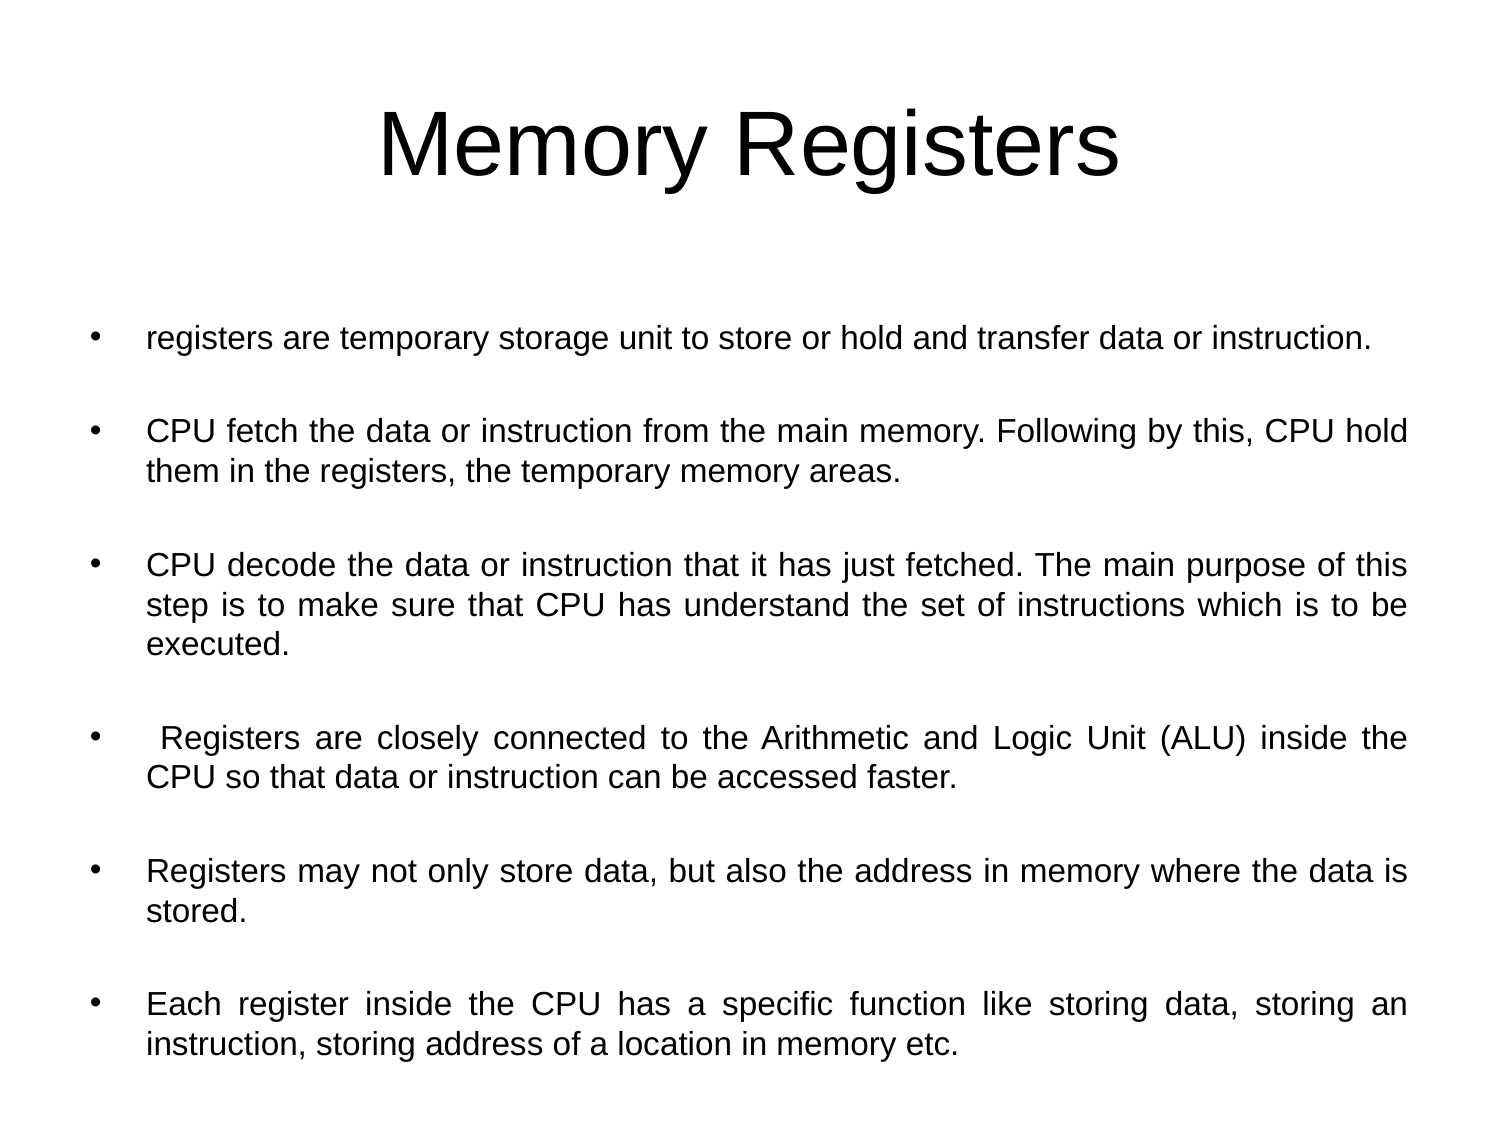

# Memory Registers

registers are temporary storage unit to store or hold and transfer data or instruction.

CPU fetch the data or instruction from the main memory. Following by this, CPU hold them in the registers, the temporary memory areas.

CPU decode the data or instruction that it has just fetched. The main purpose of this step is to make sure that CPU has understand the set of instructions which is to be executed.

 Registers are closely connected to the Arithmetic and Logic Unit (ALU) inside the CPU so that data or instruction can be accessed faster.

Registers may not only store data, but also the address in memory where the data is stored.

Each register inside the CPU has a specific function like storing data, storing an instruction, storing address of a location in memory etc.